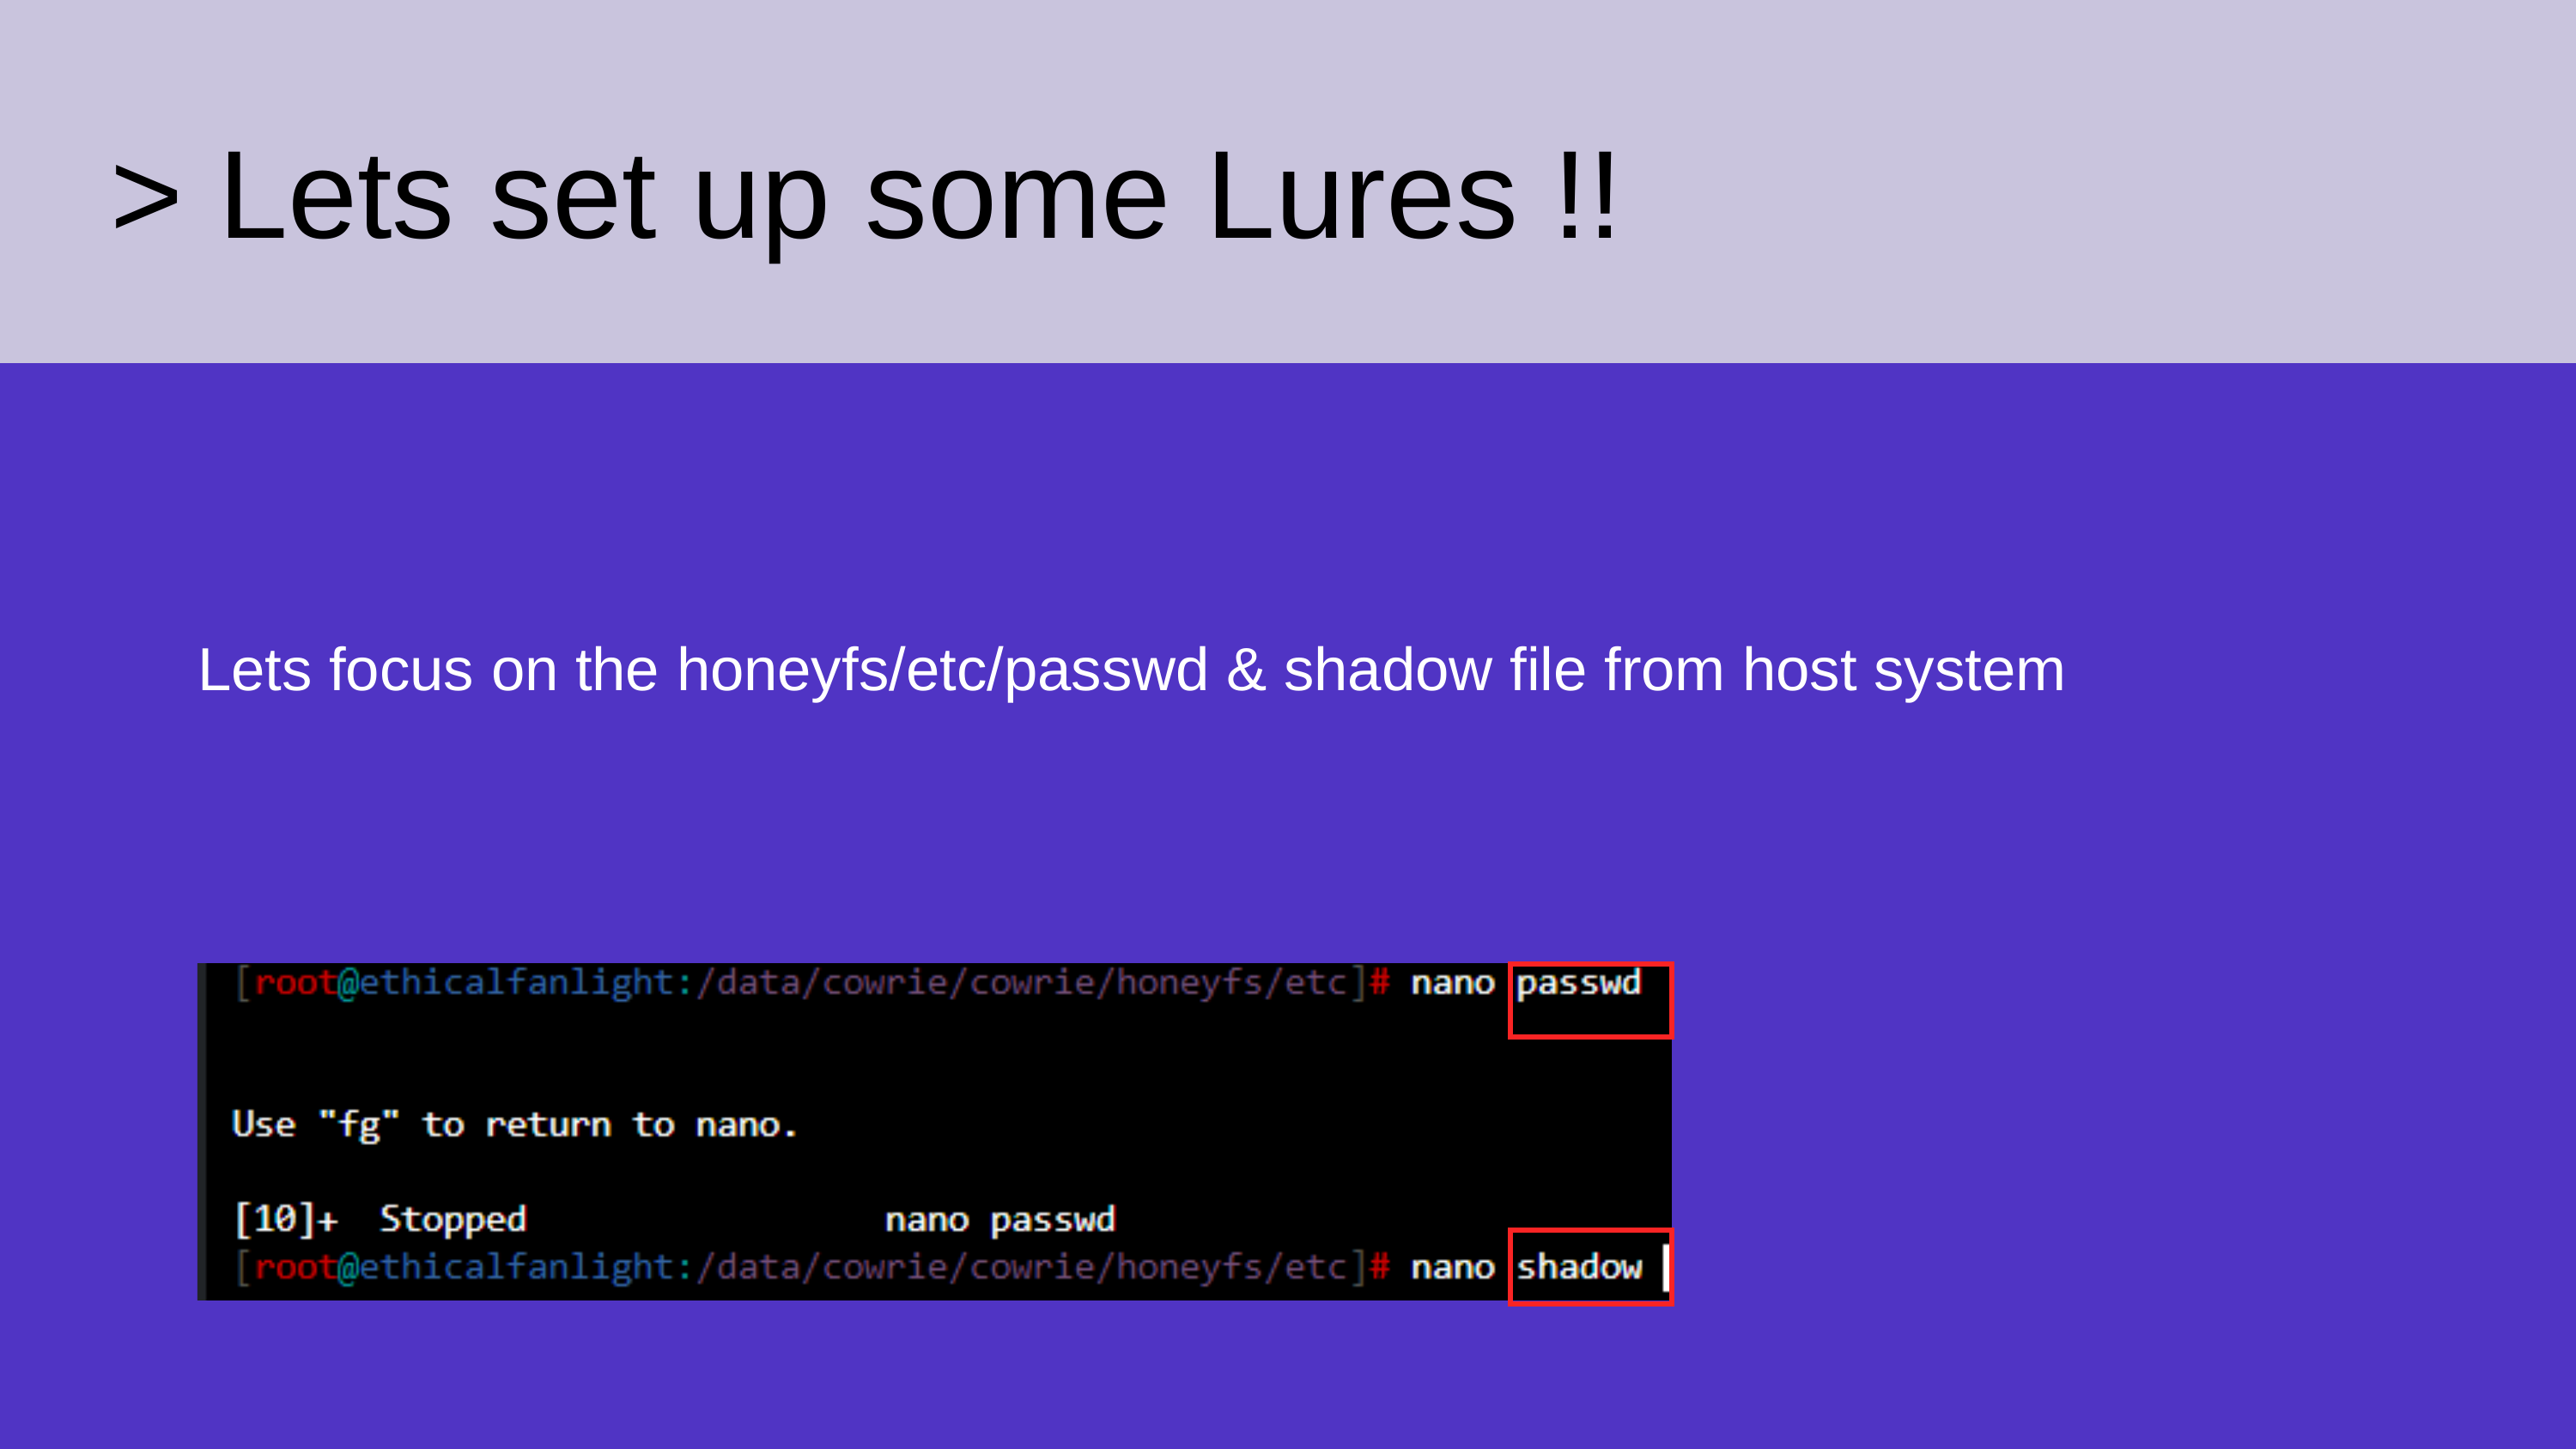

> Lets set up some Lures !!
Lets focus on the honeyfs/etc/passwd & shadow file from host system